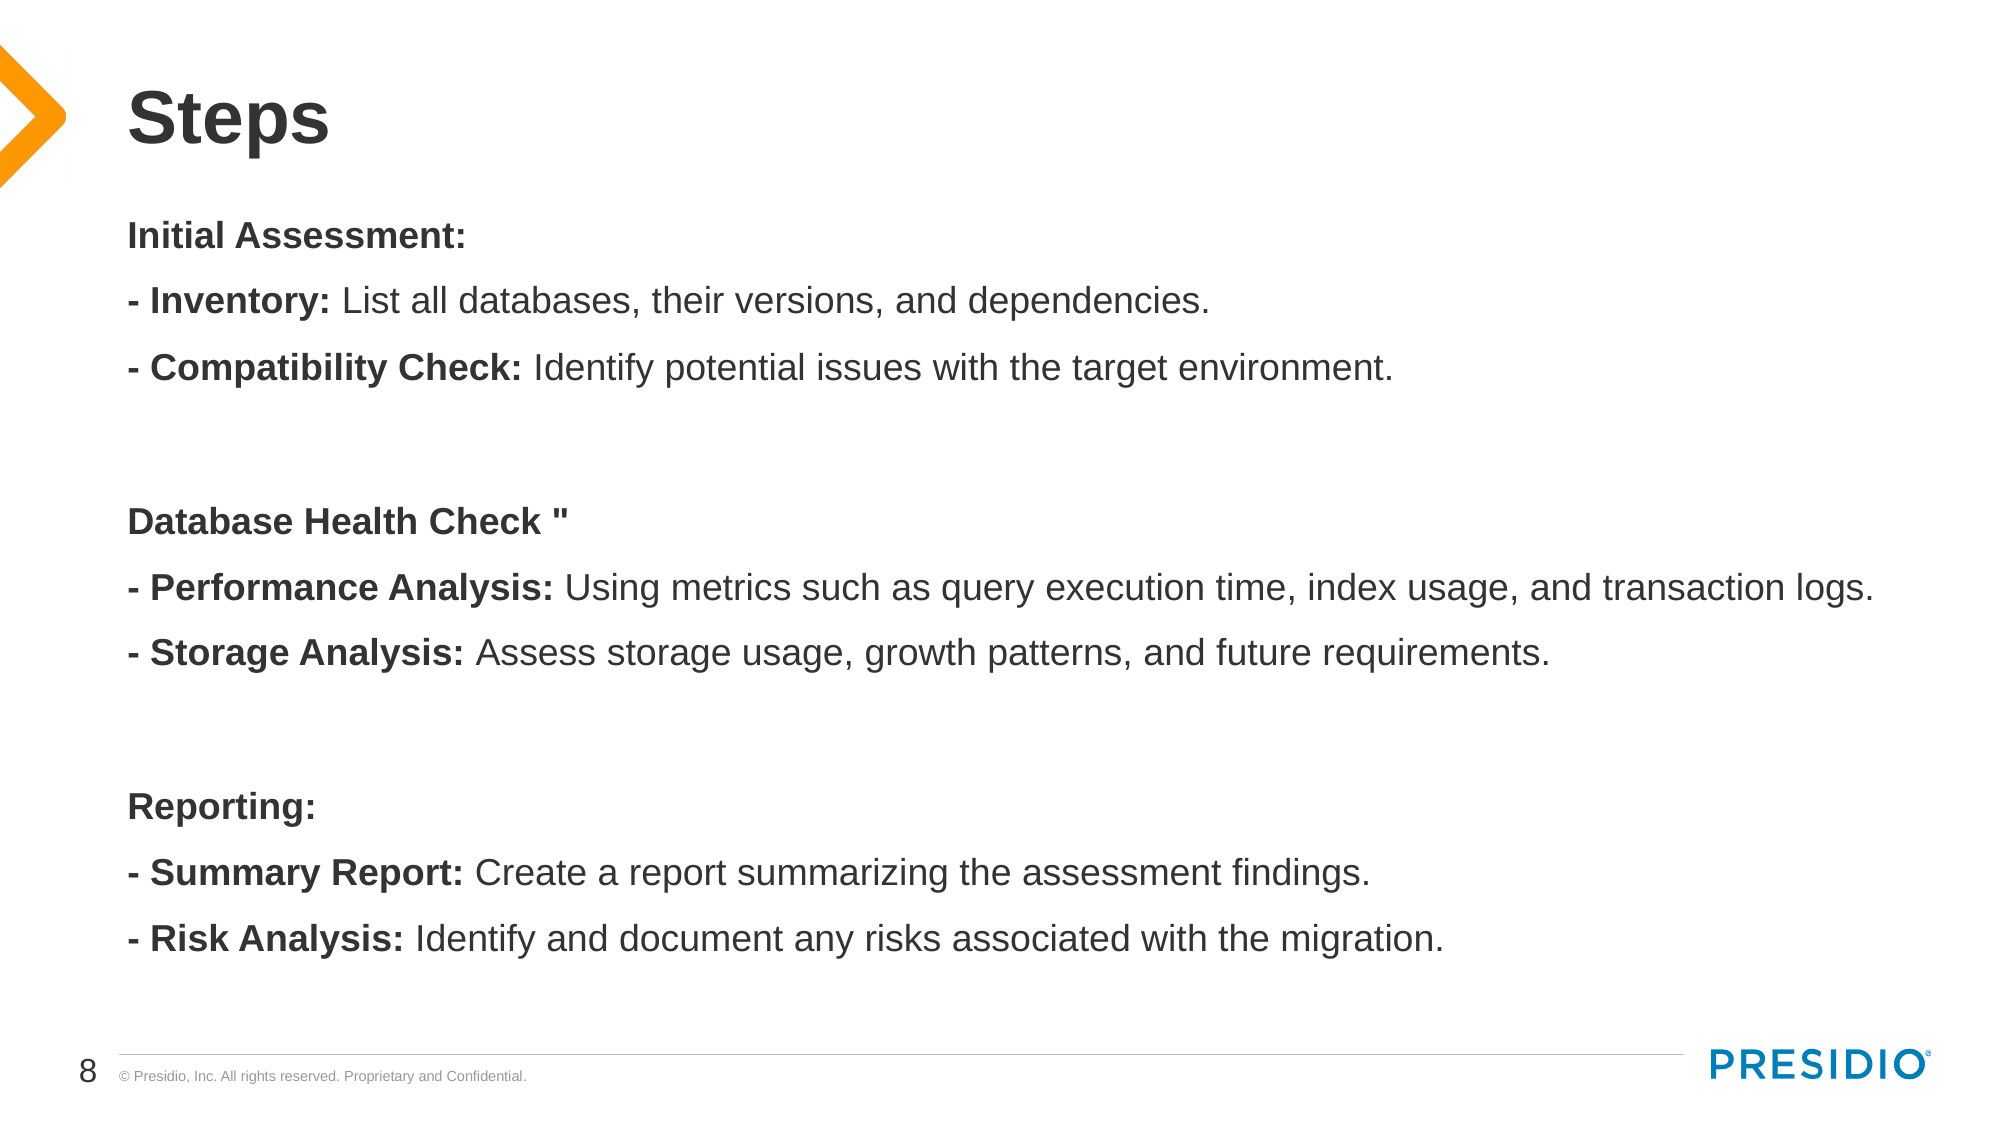

# Steps
Initial Assessment:
- Inventory: List all databases, their versions, and dependencies.
- Compatibility Check: Identify potential issues with the target environment.

Database Health Check "
- Performance Analysis: Using metrics such as query execution time, index usage, and transaction logs.
- Storage Analysis: Assess storage usage, growth patterns, and future requirements.

Reporting:
- Summary Report: Create a report summarizing the assessment findings.
- Risk Analysis: Identify and document any risks associated with the migration.

8